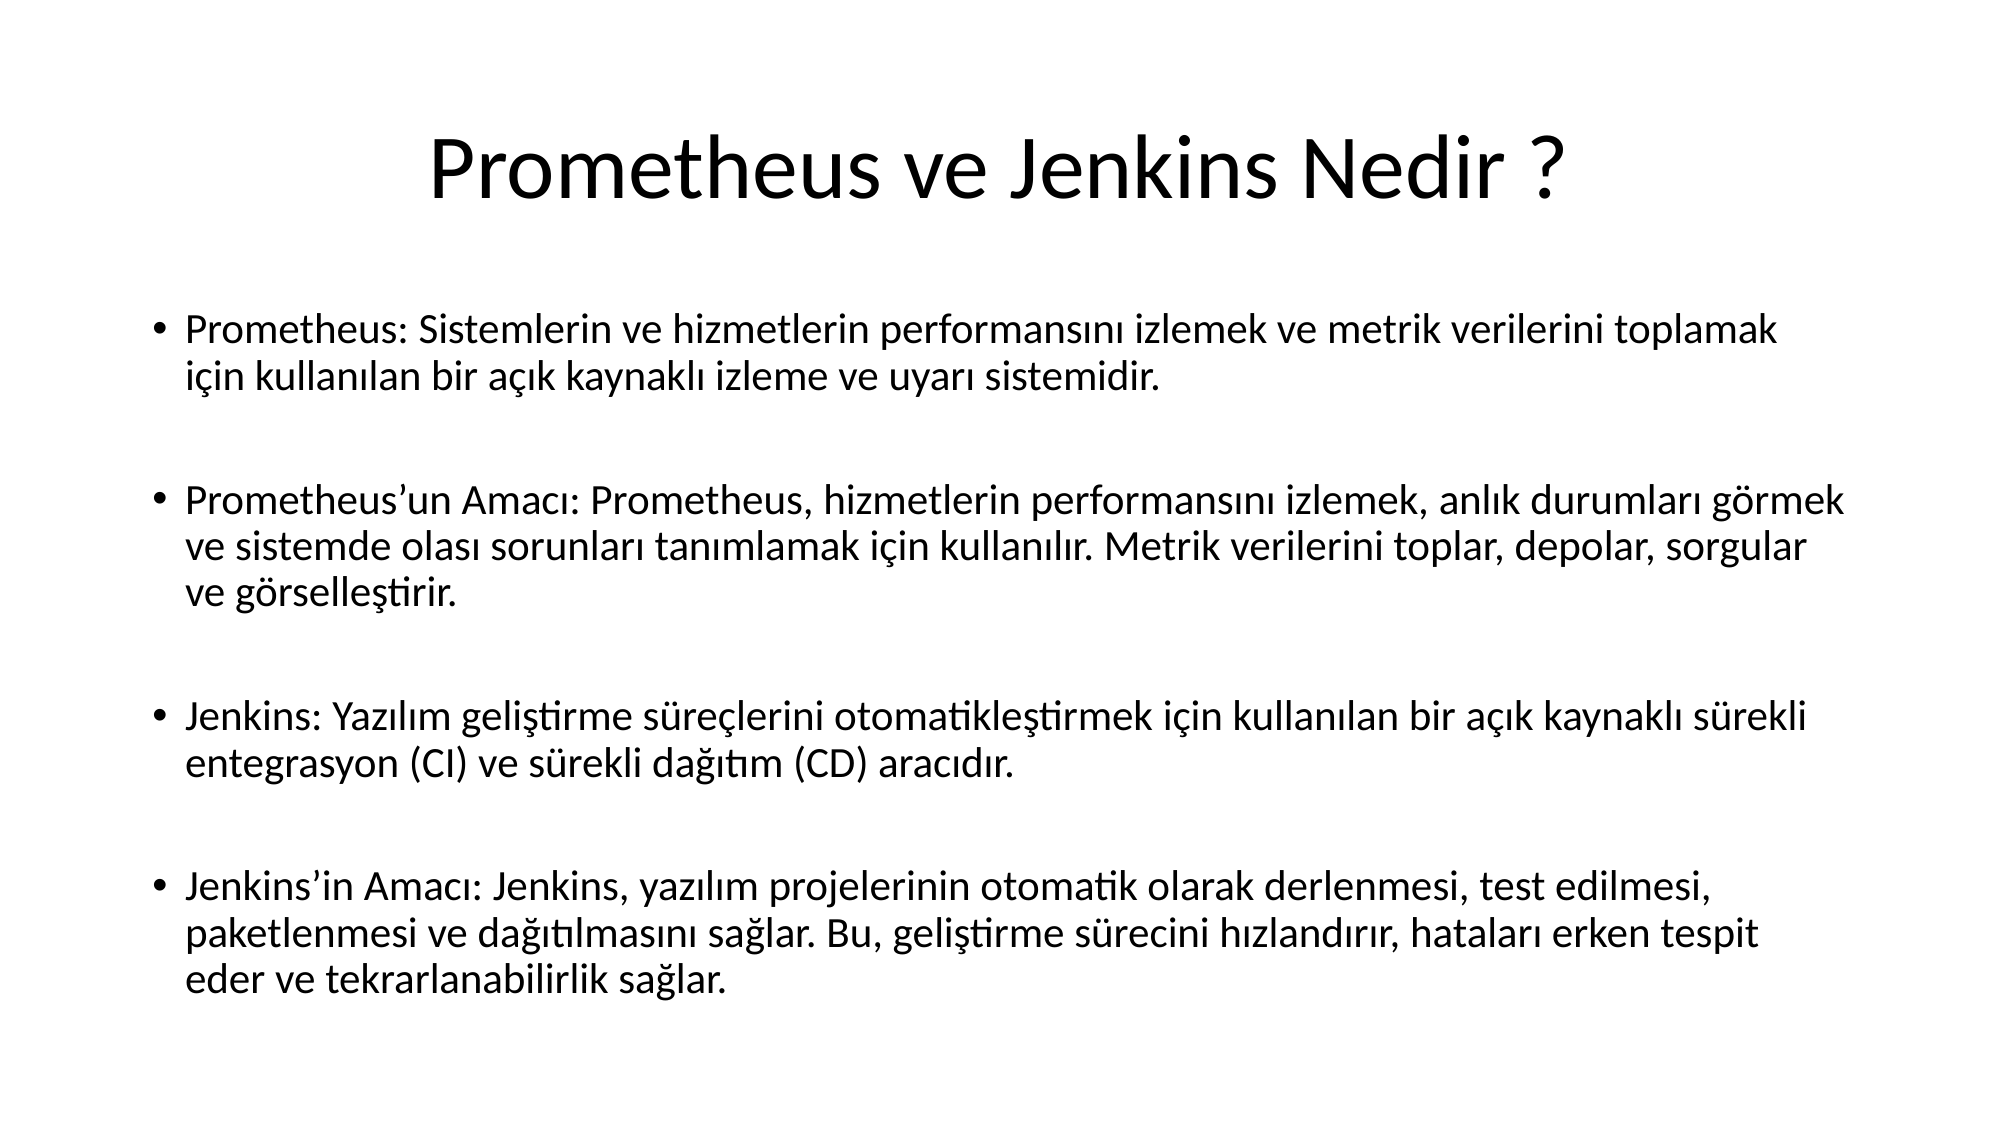

# Prometheus ve Jenkins Nedir ?
Prometheus: Sistemlerin ve hizmetlerin performansını izlemek ve metrik verilerini toplamak için kullanılan bir açık kaynaklı izleme ve uyarı sistemidir.

Prometheus’un Amacı: Prometheus, hizmetlerin performansını izlemek, anlık durumları görmek ve sistemde olası sorunları tanımlamak için kullanılır. Metrik verilerini toplar, depolar, sorgular ve görselleştirir.

Jenkins: Yazılım geliştirme süreçlerini otomatikleştirmek için kullanılan bir açık kaynaklı sürekli entegrasyon (CI) ve sürekli dağıtım (CD) aracıdır.

Jenkins’in Amacı: Jenkins, yazılım projelerinin otomatik olarak derlenmesi, test edilmesi, paketlenmesi ve dağıtılmasını sağlar. Bu, geliştirme sürecini hızlandırır, hataları erken tespit eder ve tekrarlanabilirlik sağlar.